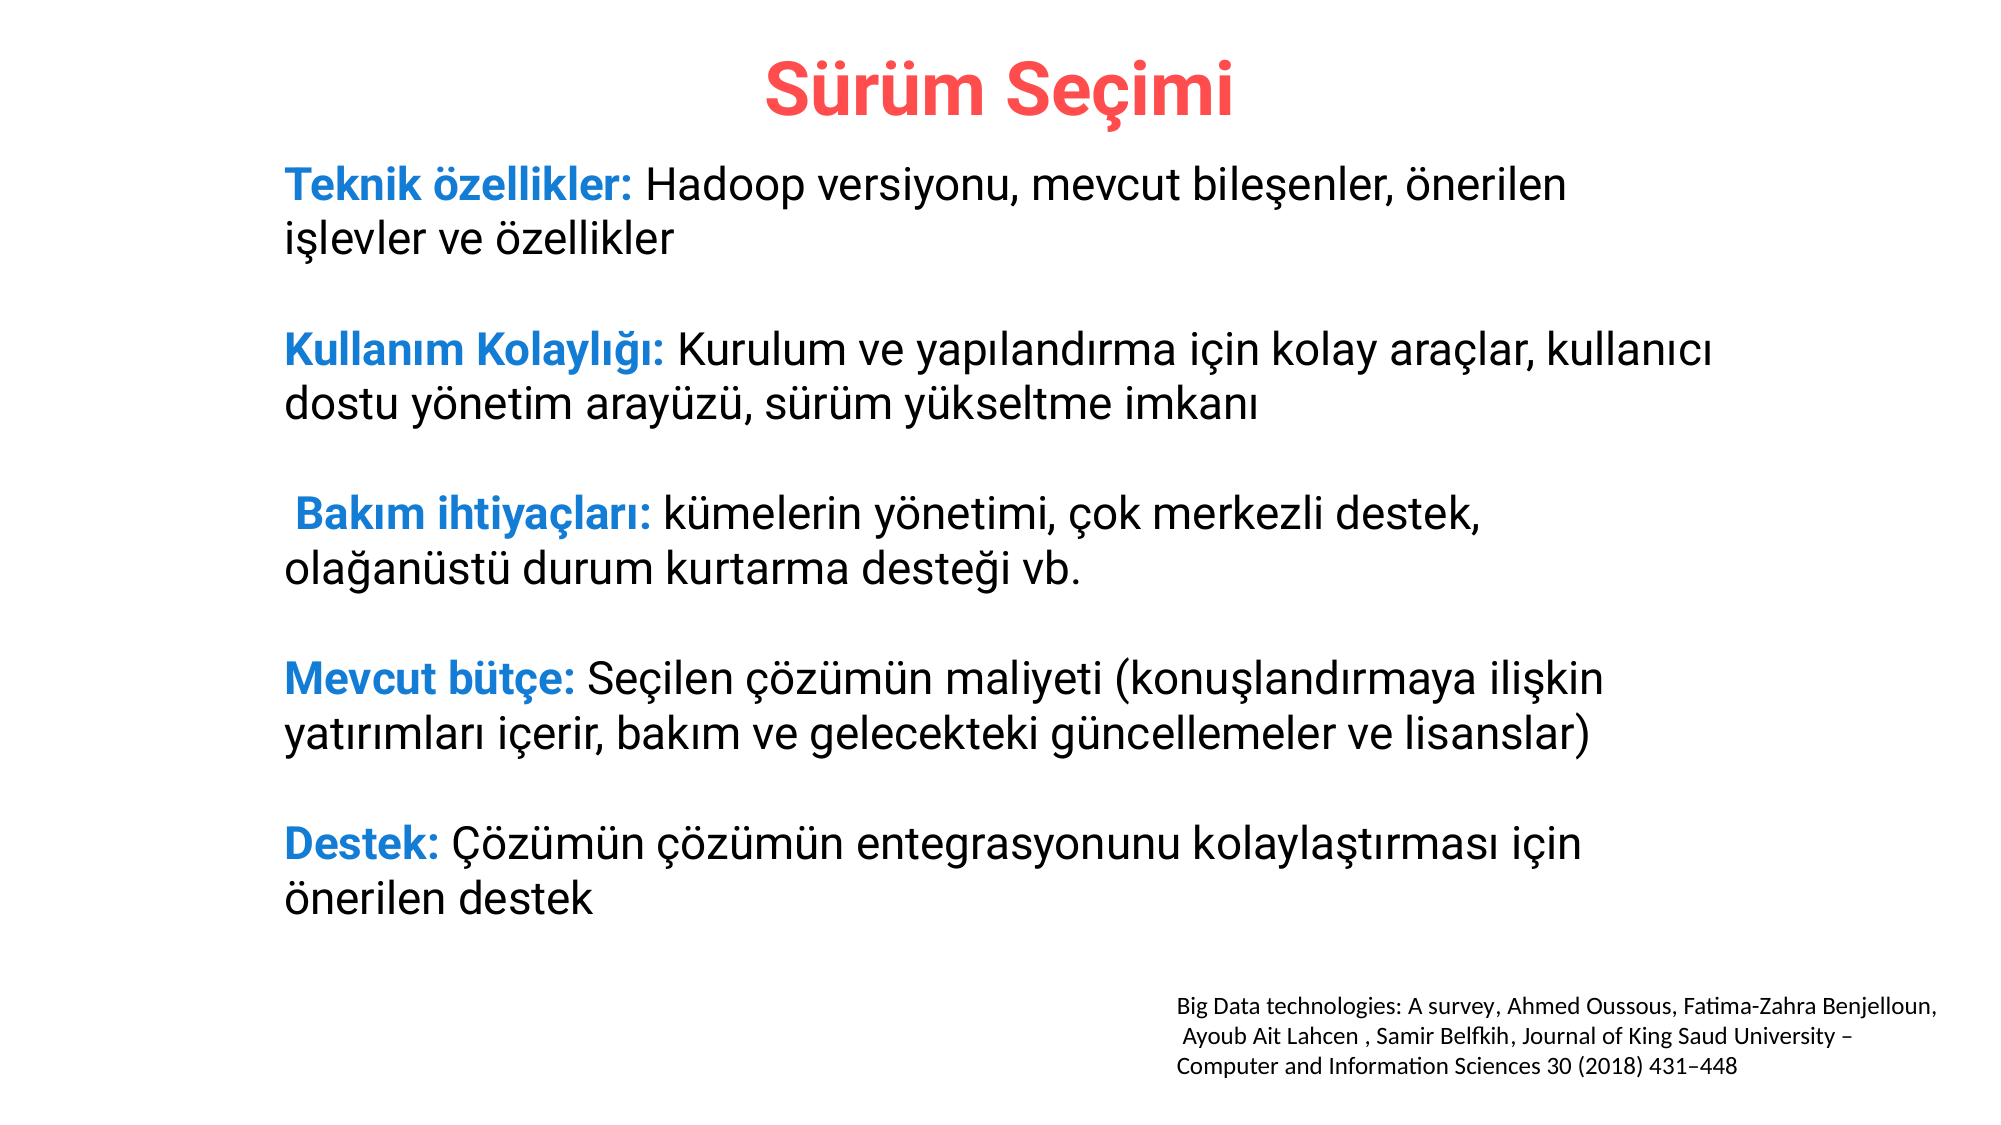

Sürüm Seçimi
Teknik özellikler: Hadoop versiyonu, mevcut bileşenler, önerilen işlevler ve özellikler

Kullanım Kolaylığı: Kurulum ve yapılandırma için kolay araçlar, kullanıcı dostu yönetim arayüzü, sürüm yükseltme imkanı

 Bakım ihtiyaçları: kümelerin yönetimi, çok merkezli destek, olağanüstü durum kurtarma desteği vb.

Mevcut bütçe: Seçilen çözümün maliyeti (konuşlandırmaya ilişkin yatırımları içerir, bakım ve gelecekteki güncellemeler ve lisanslar)

Destek: Çözümün çözümün entegrasyonunu kolaylaştırması için önerilen destek
Big Data technologies: A survey, Ahmed Oussous, Fatima-Zahra Benjelloun,
 Ayoub Ait Lahcen , Samir Belfkih, Journal of King Saud University –
Computer and Information Sciences 30 (2018) 431–448